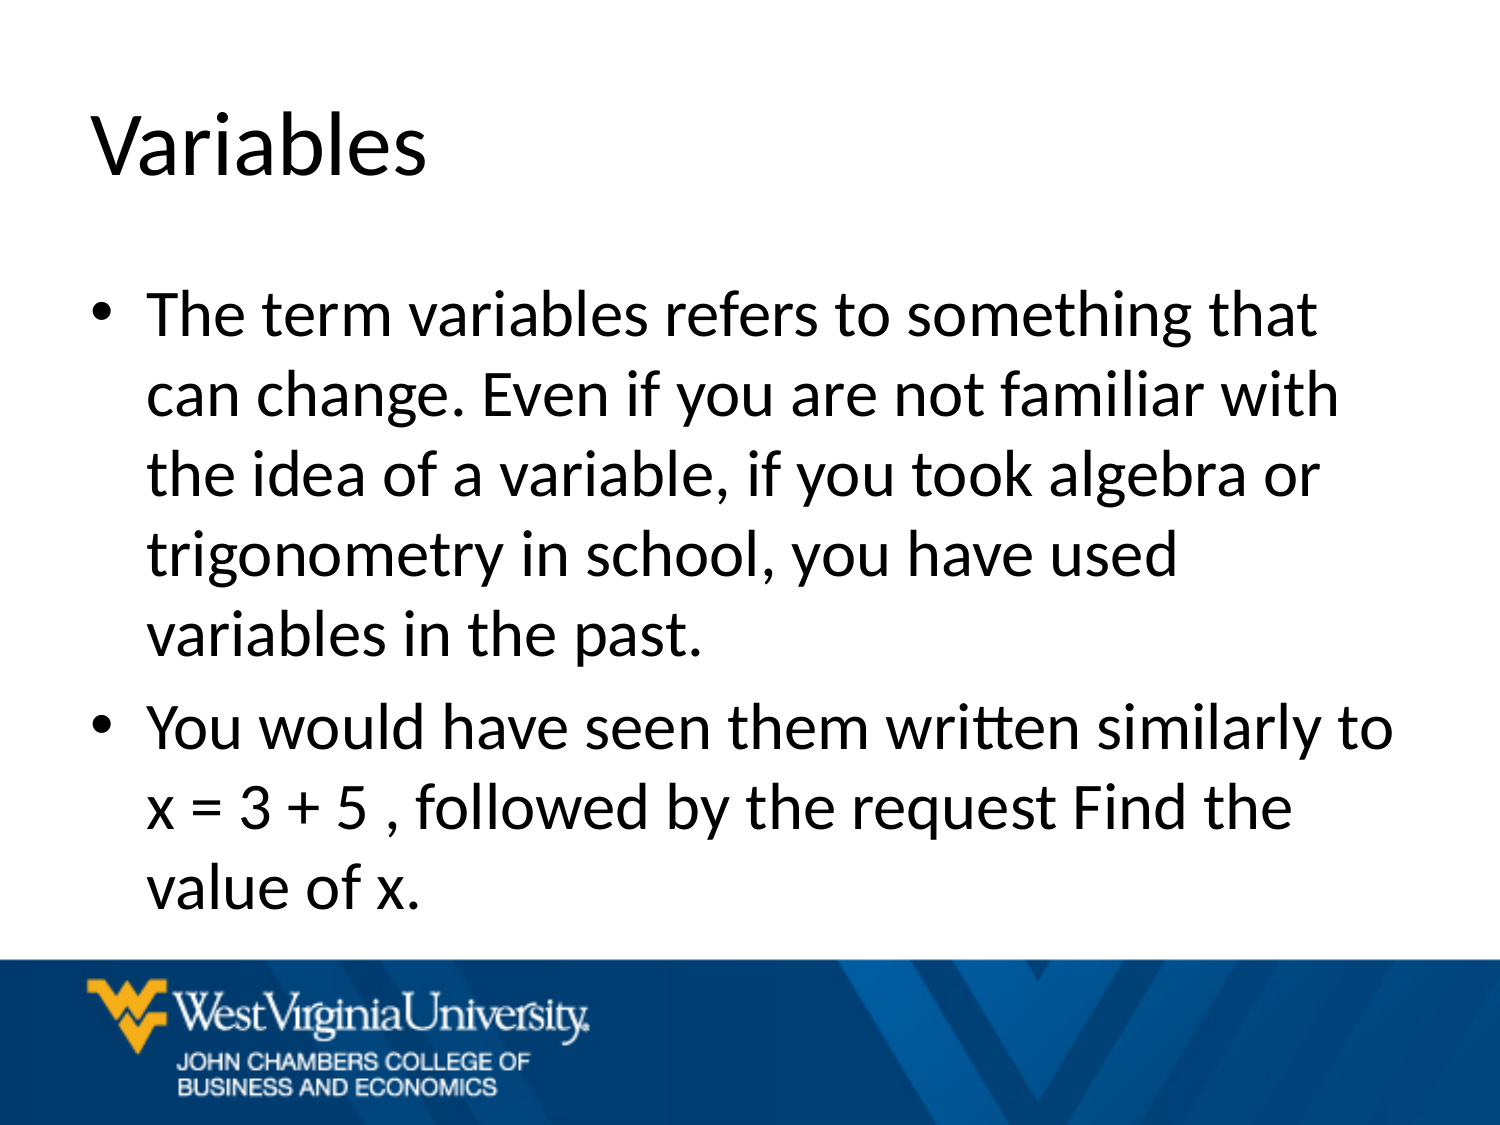

# Variables
The term variables refers to something that can change. Even if you are not familiar with the idea of a variable, if you took algebra or trigonometry in school, you have used variables in the past.
You would have seen them written similarly to x = 3 + 5 , followed by the request Find the value of x.